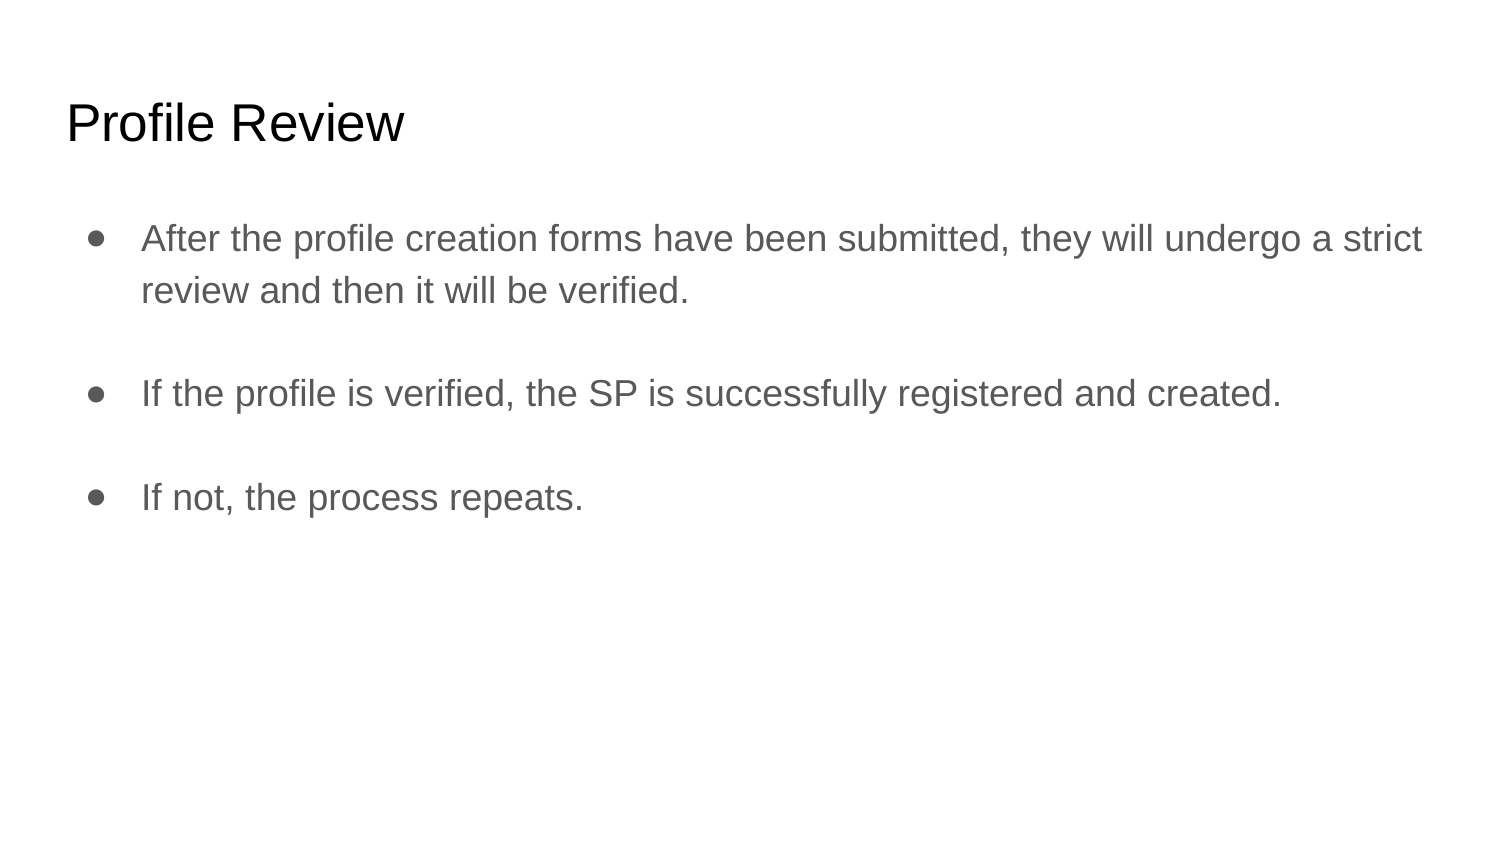

# Profile Review
After the profile creation forms have been submitted, they will undergo a strict review and then it will be verified.

If the profile is verified, the SP is successfully registered and created.

If not, the process repeats.